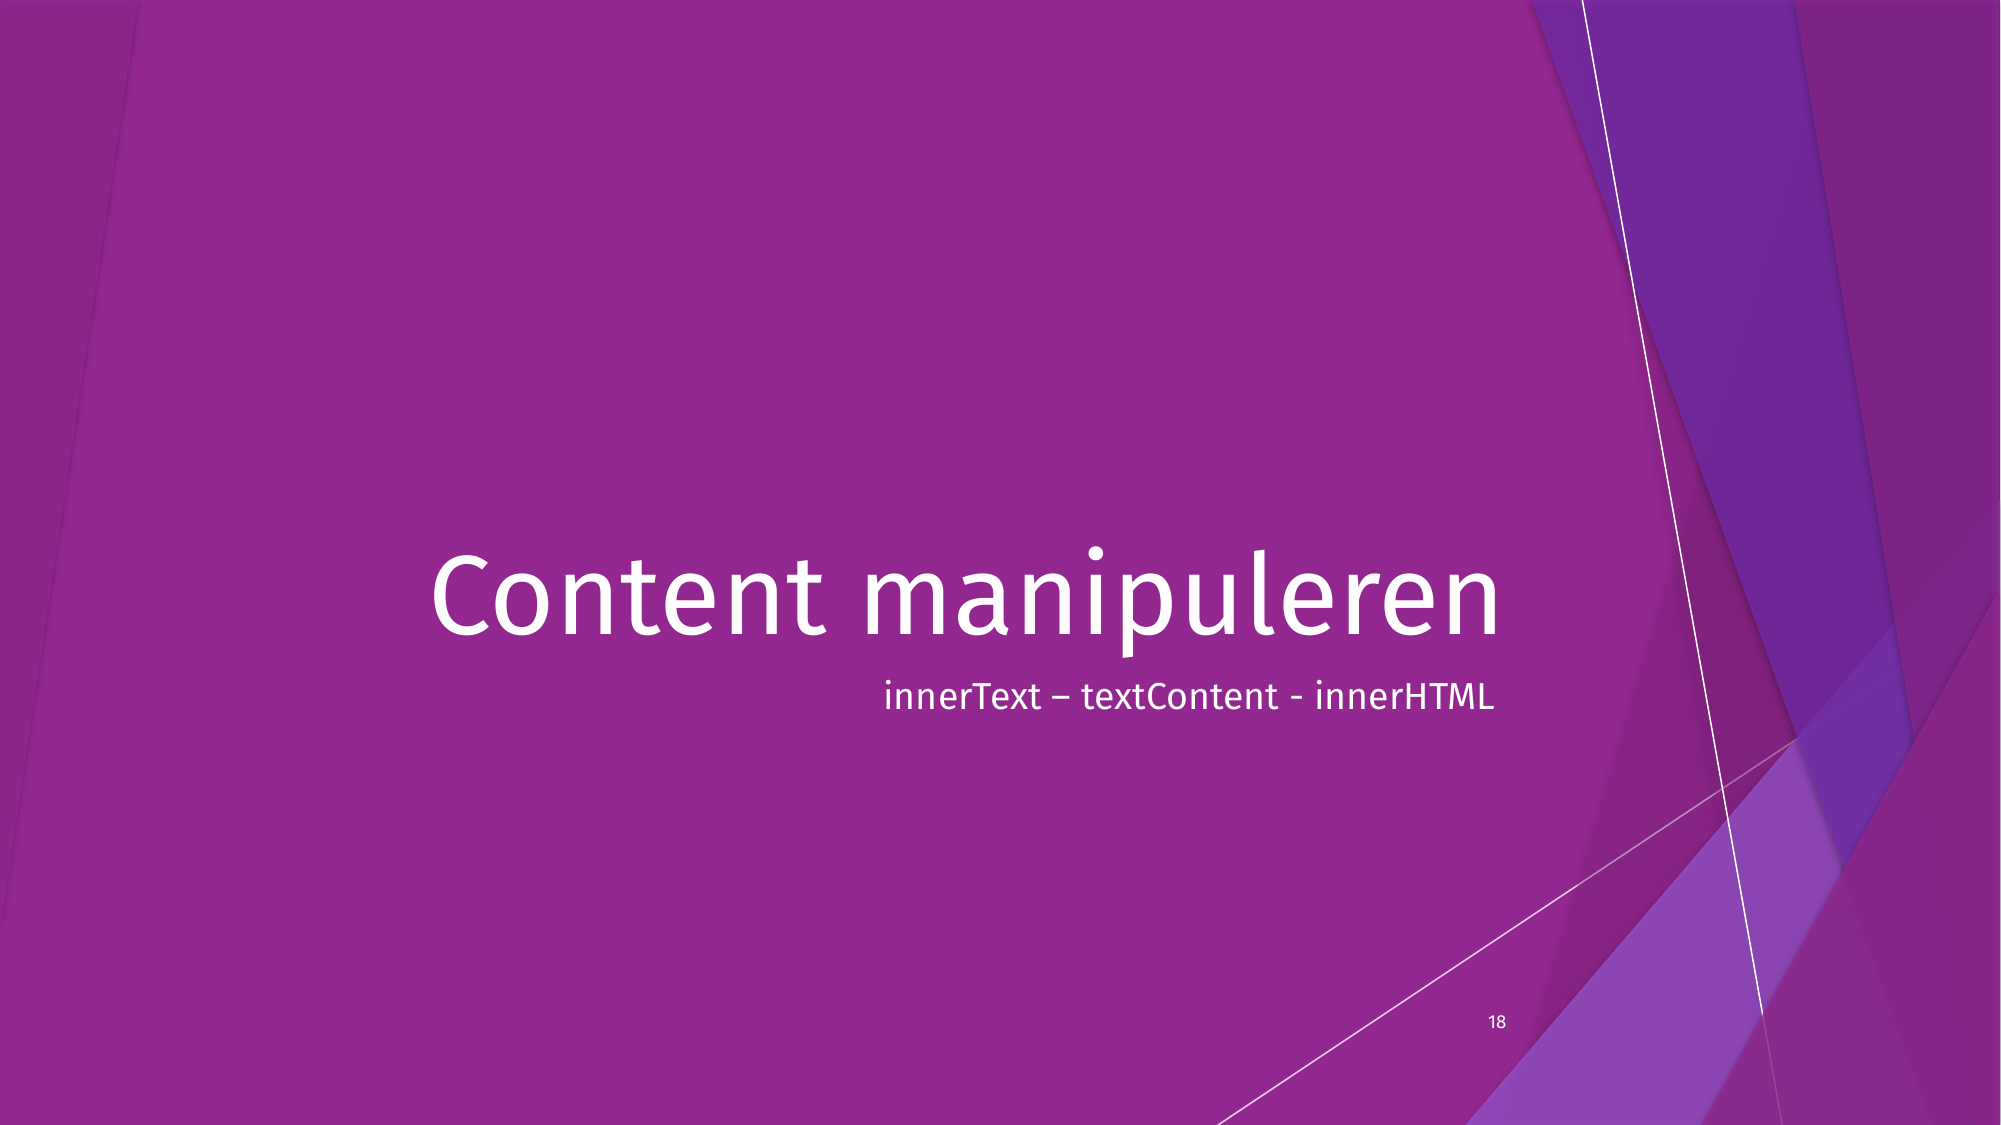

# Content manipuleren
innerText – textContent - innerHTML
18